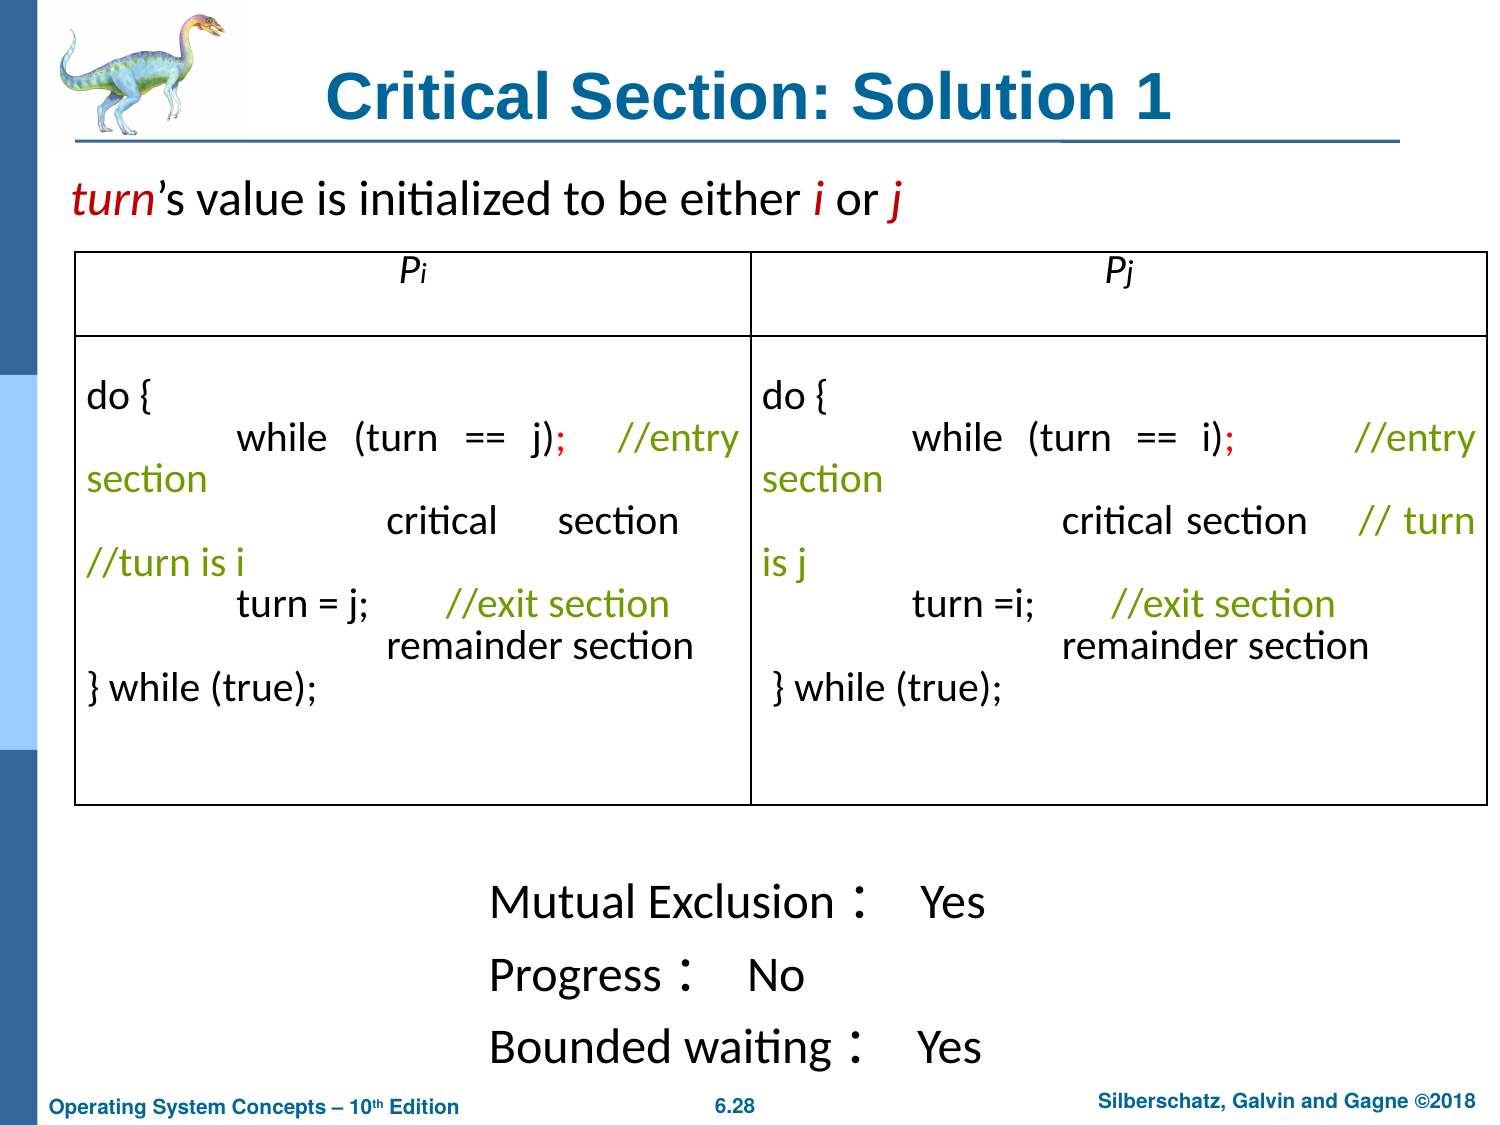

# Critical Section: Solution 1
turn’s value is initialized to be either i or j
| Pi | Pj |
| --- | --- |
| do { while (turn == j); //entry section critical section //turn is i turn = j; //exit section remainder section } while (true); | do { while (turn == i); //entry section critical section // turn is j turn =i; //exit section remainder section } while (true); |
Mutual Exclusion： Yes
Progress： No
Bounded waiting： Yes